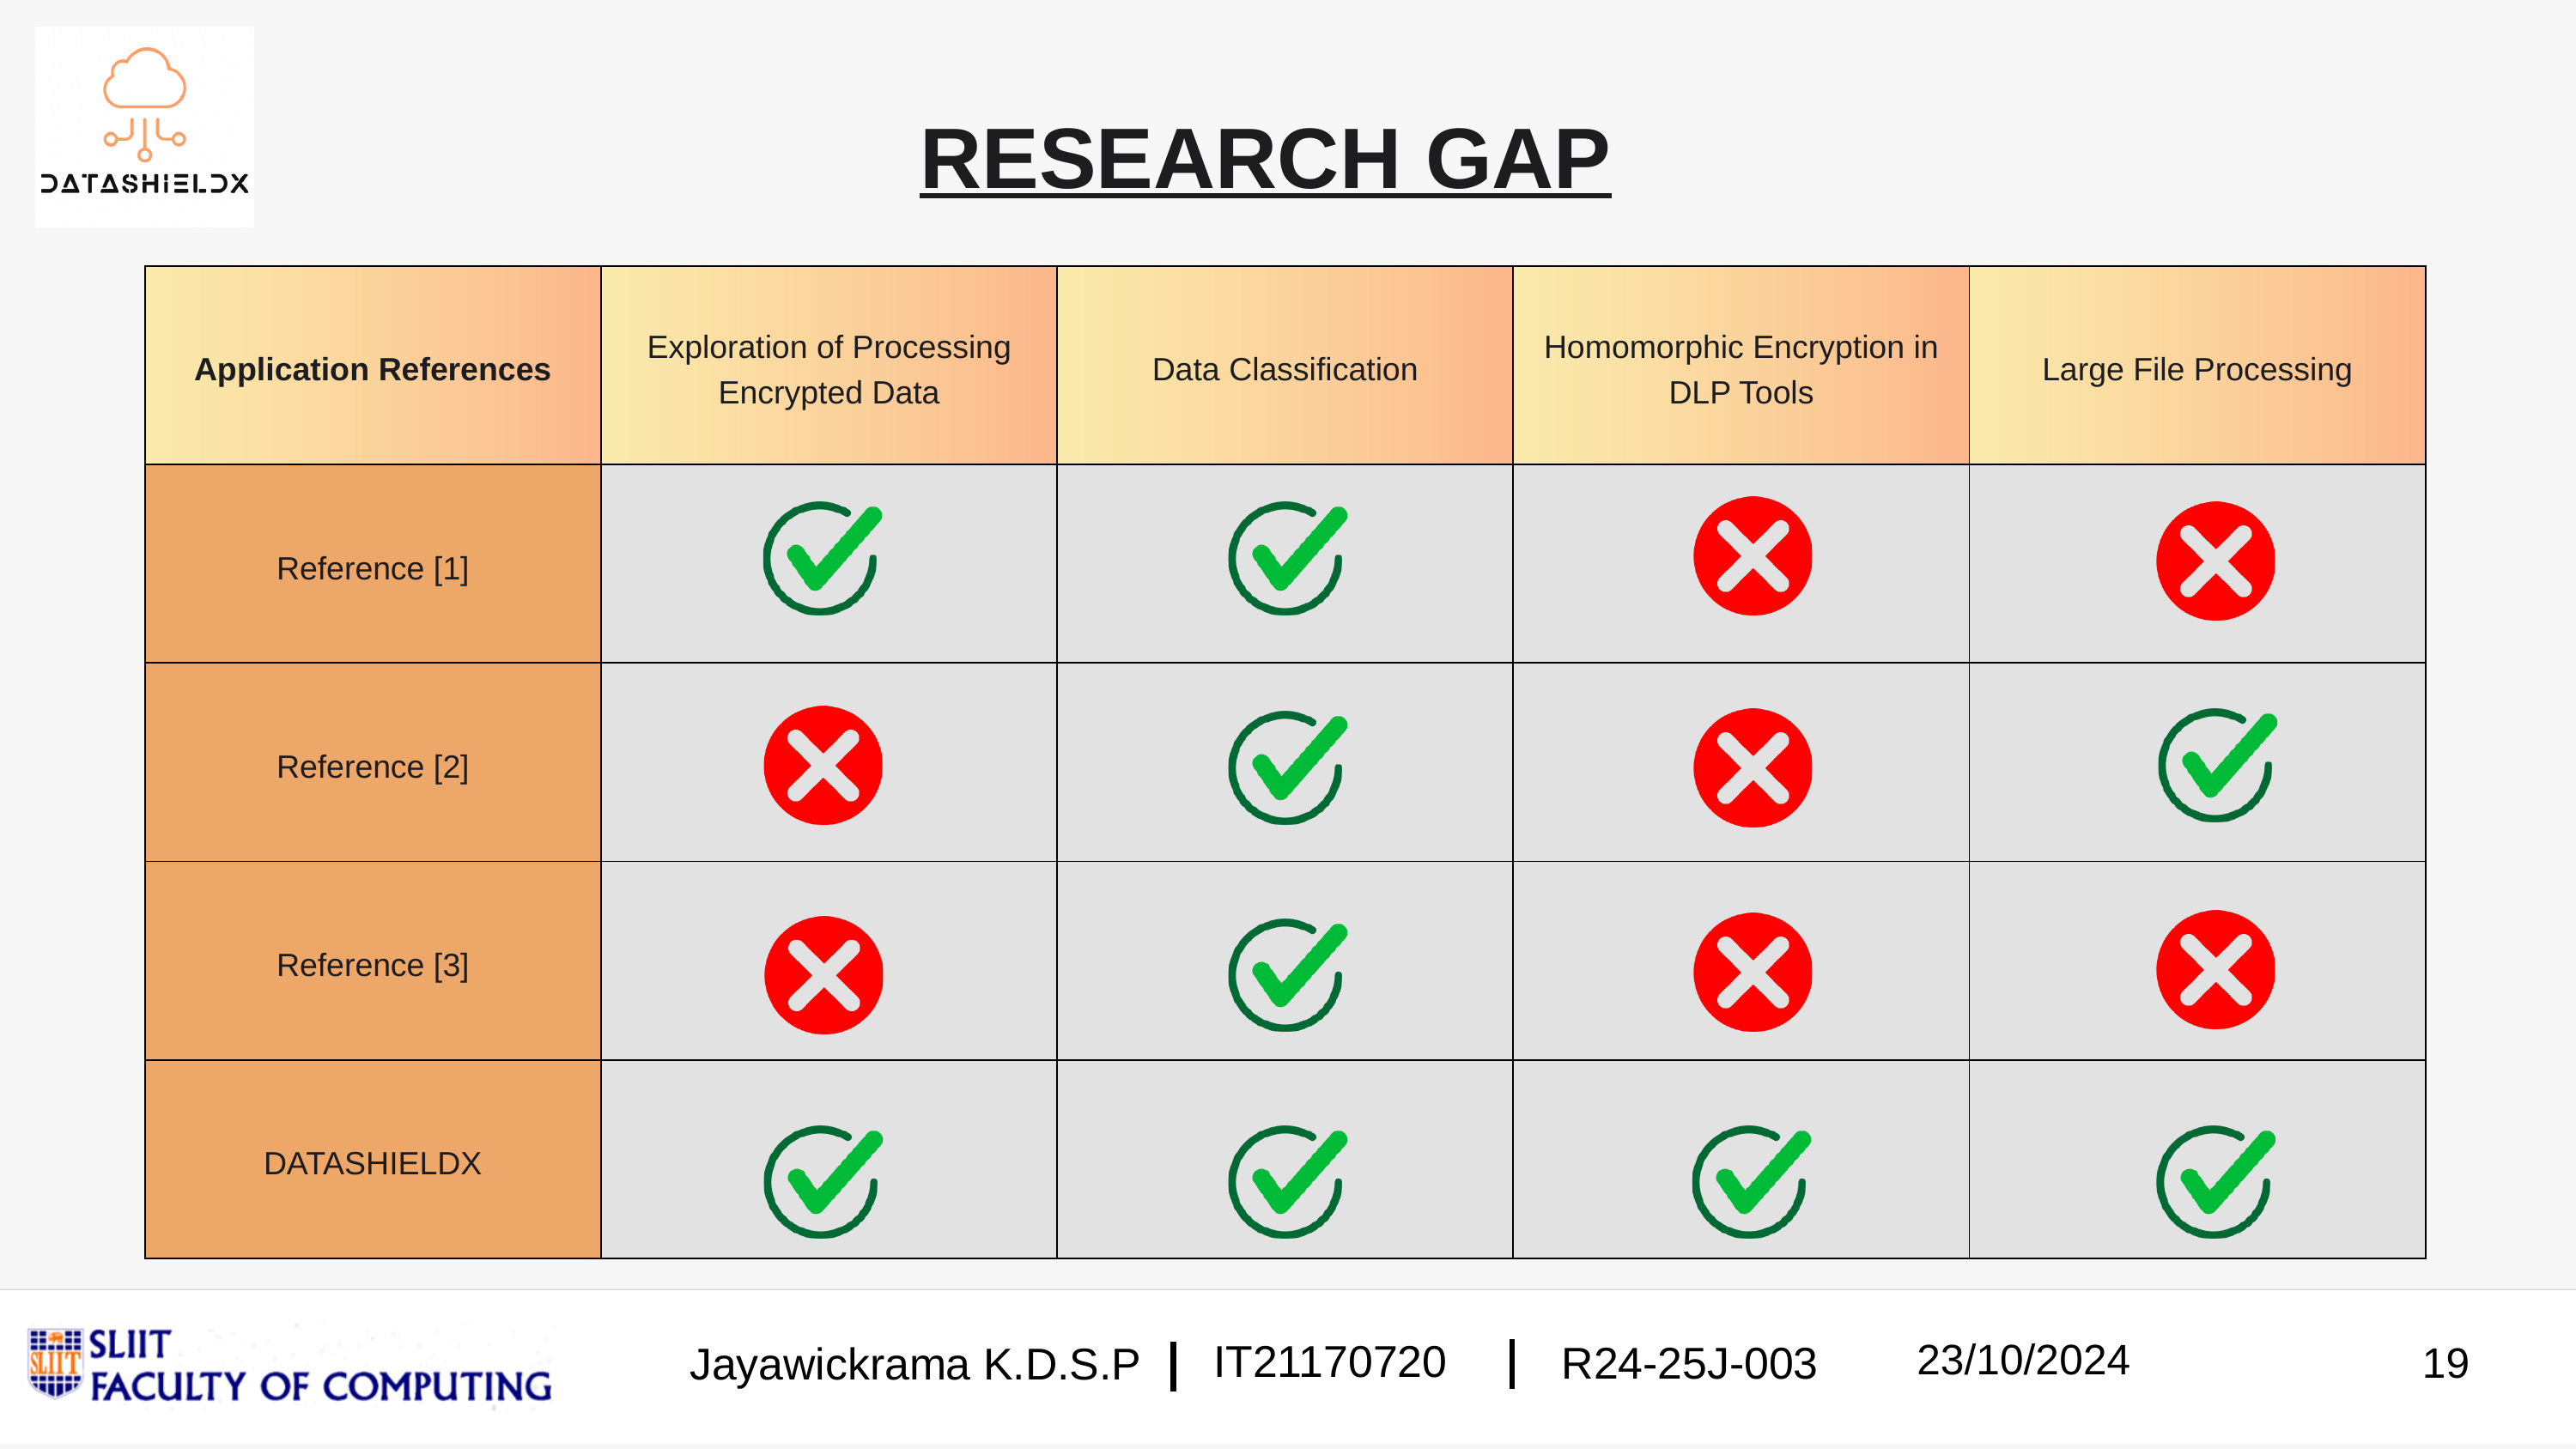

RESEARCH GAP
| Application References | Exploration of Processing Encrypted Data | Data Classification | Homomorphic Encryption in DLP Tools | Large File Processing |
| --- | --- | --- | --- | --- |
| Reference [1] |  |  |  |  |
| Reference [2] |  |  |  |  |
| Reference [3] |  |  |  |  |
| DATASHIELDX |  |  |  |  |

23/10/2024
IT21170720
R24-25J-003
Jayawickrama K.D.S.P
19